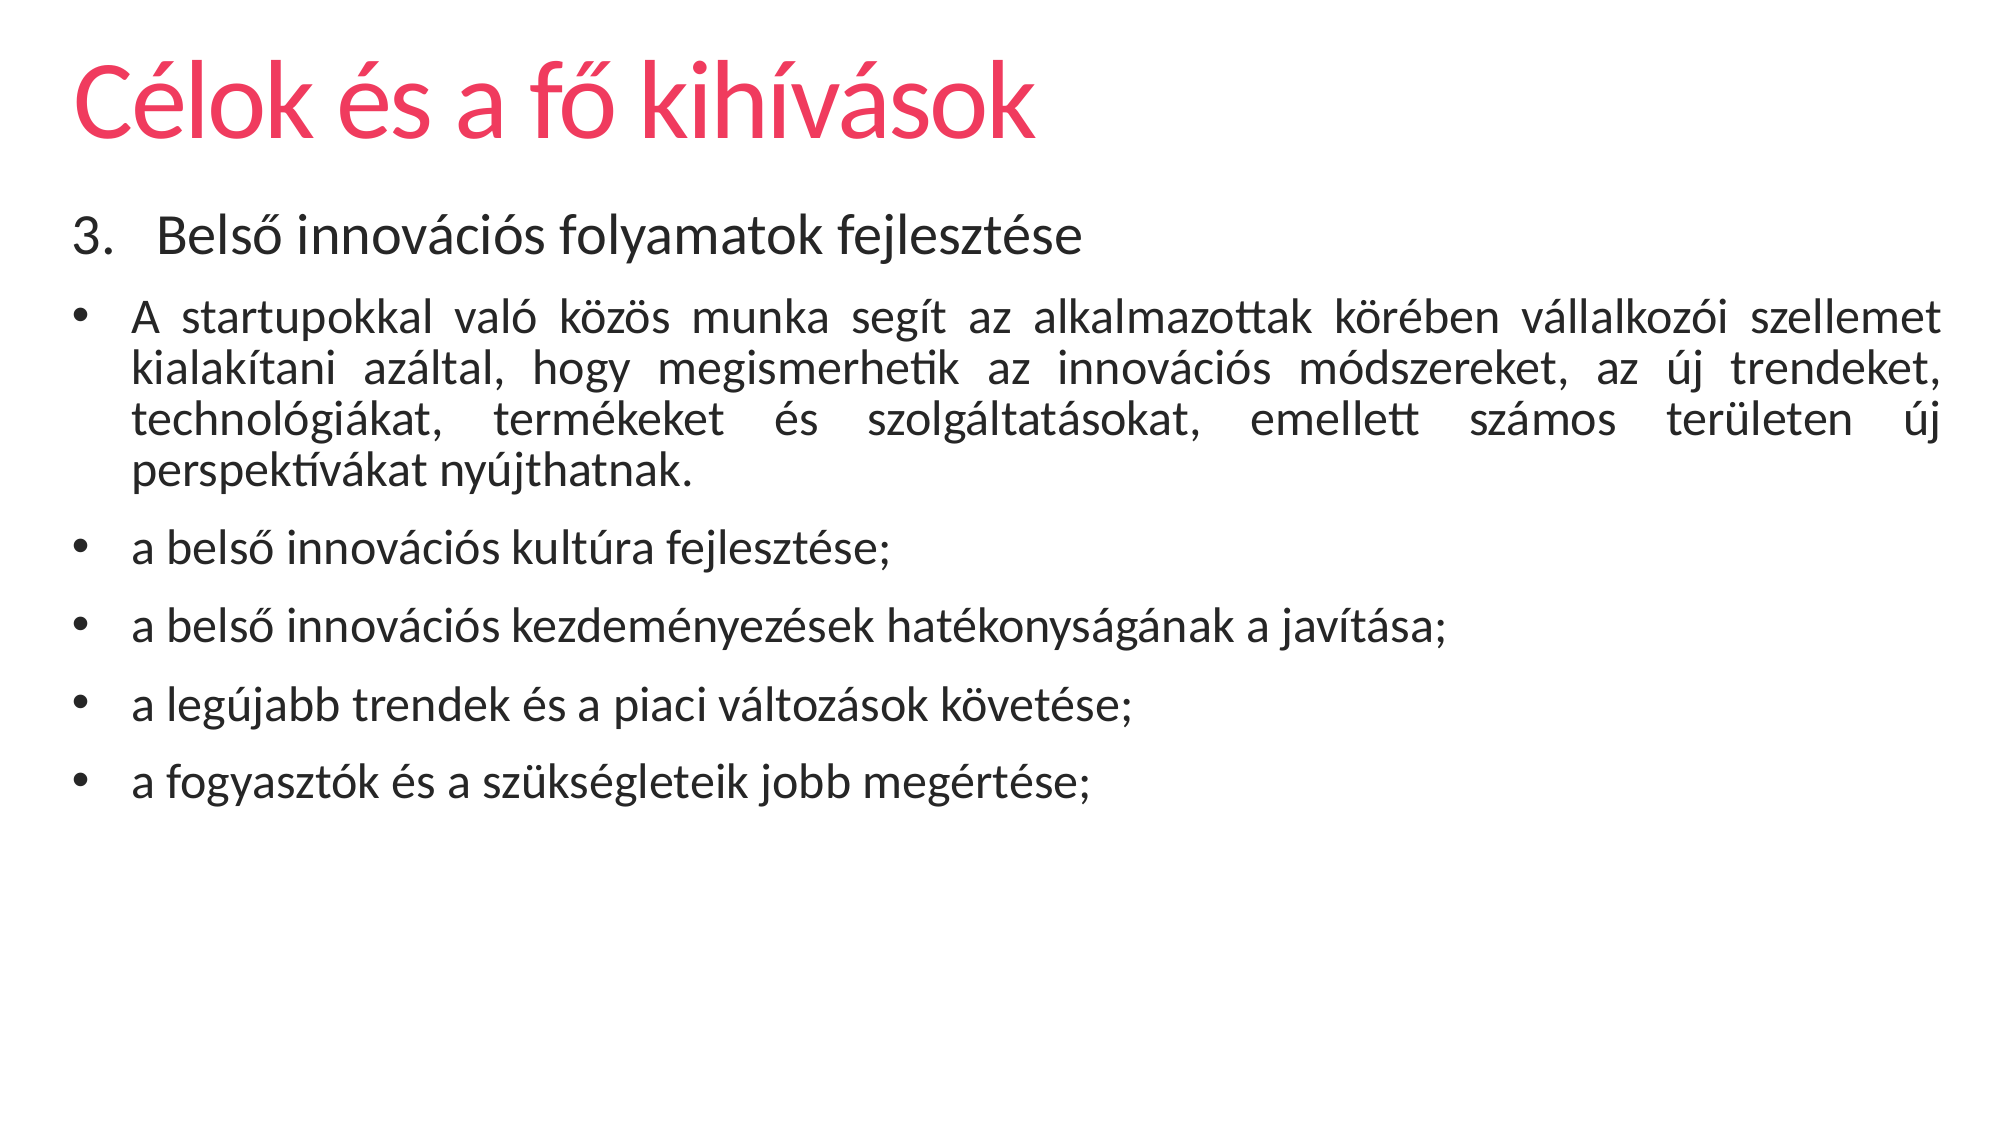

# Célok és a fő kihívások
Belső innovációs folyamatok fejlesztése
A startupokkal való közös munka segít az alkalmazottak körében vállalkozói szellemet kialakítani azáltal, hogy megismerhetik az innovációs módszereket, az új trendeket, technológiákat, termékeket és szolgáltatásokat, emellett számos területen új perspektívákat nyújthatnak.
a belső innovációs kultúra fejlesztése;
a belső innovációs kezdeményezések hatékonyságának a javítása;
a legújabb trendek és a piaci változások követése;
a fogyasztók és a szükségleteik jobb megértése;